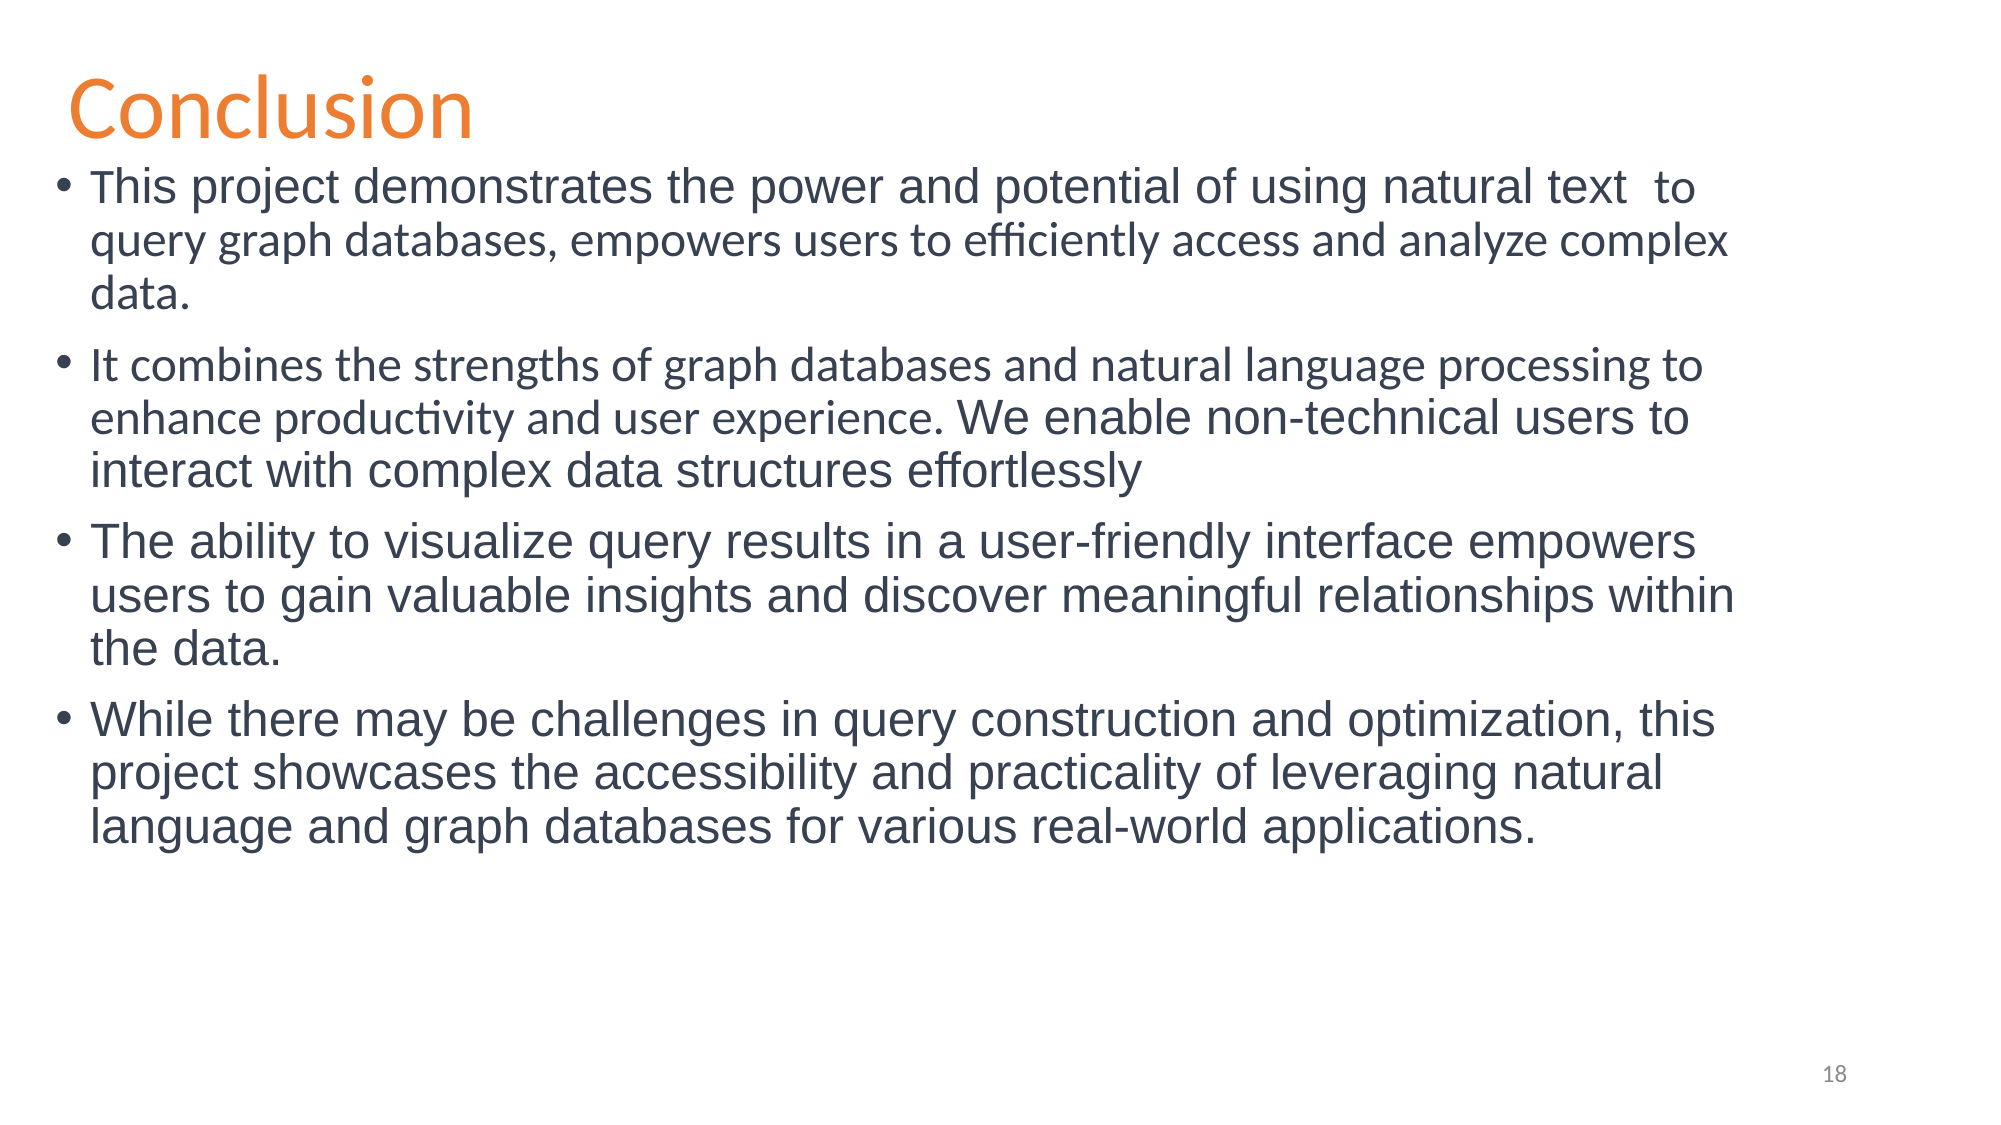

# Conclusion
This project demonstrates the power and potential of using natural text  to query graph databases, empowers users to efficiently access and analyze complex data.
It combines the strengths of graph databases and natural language processing to enhance productivity and user experience. We enable non-technical users to interact with complex data structures effortlessly
The ability to visualize query results in a user-friendly interface empowers users to gain valuable insights and discover meaningful relationships within the data.
While there may be challenges in query construction and optimization, this project showcases the accessibility and practicality of leveraging natural language and graph databases for various real-world applications.

18